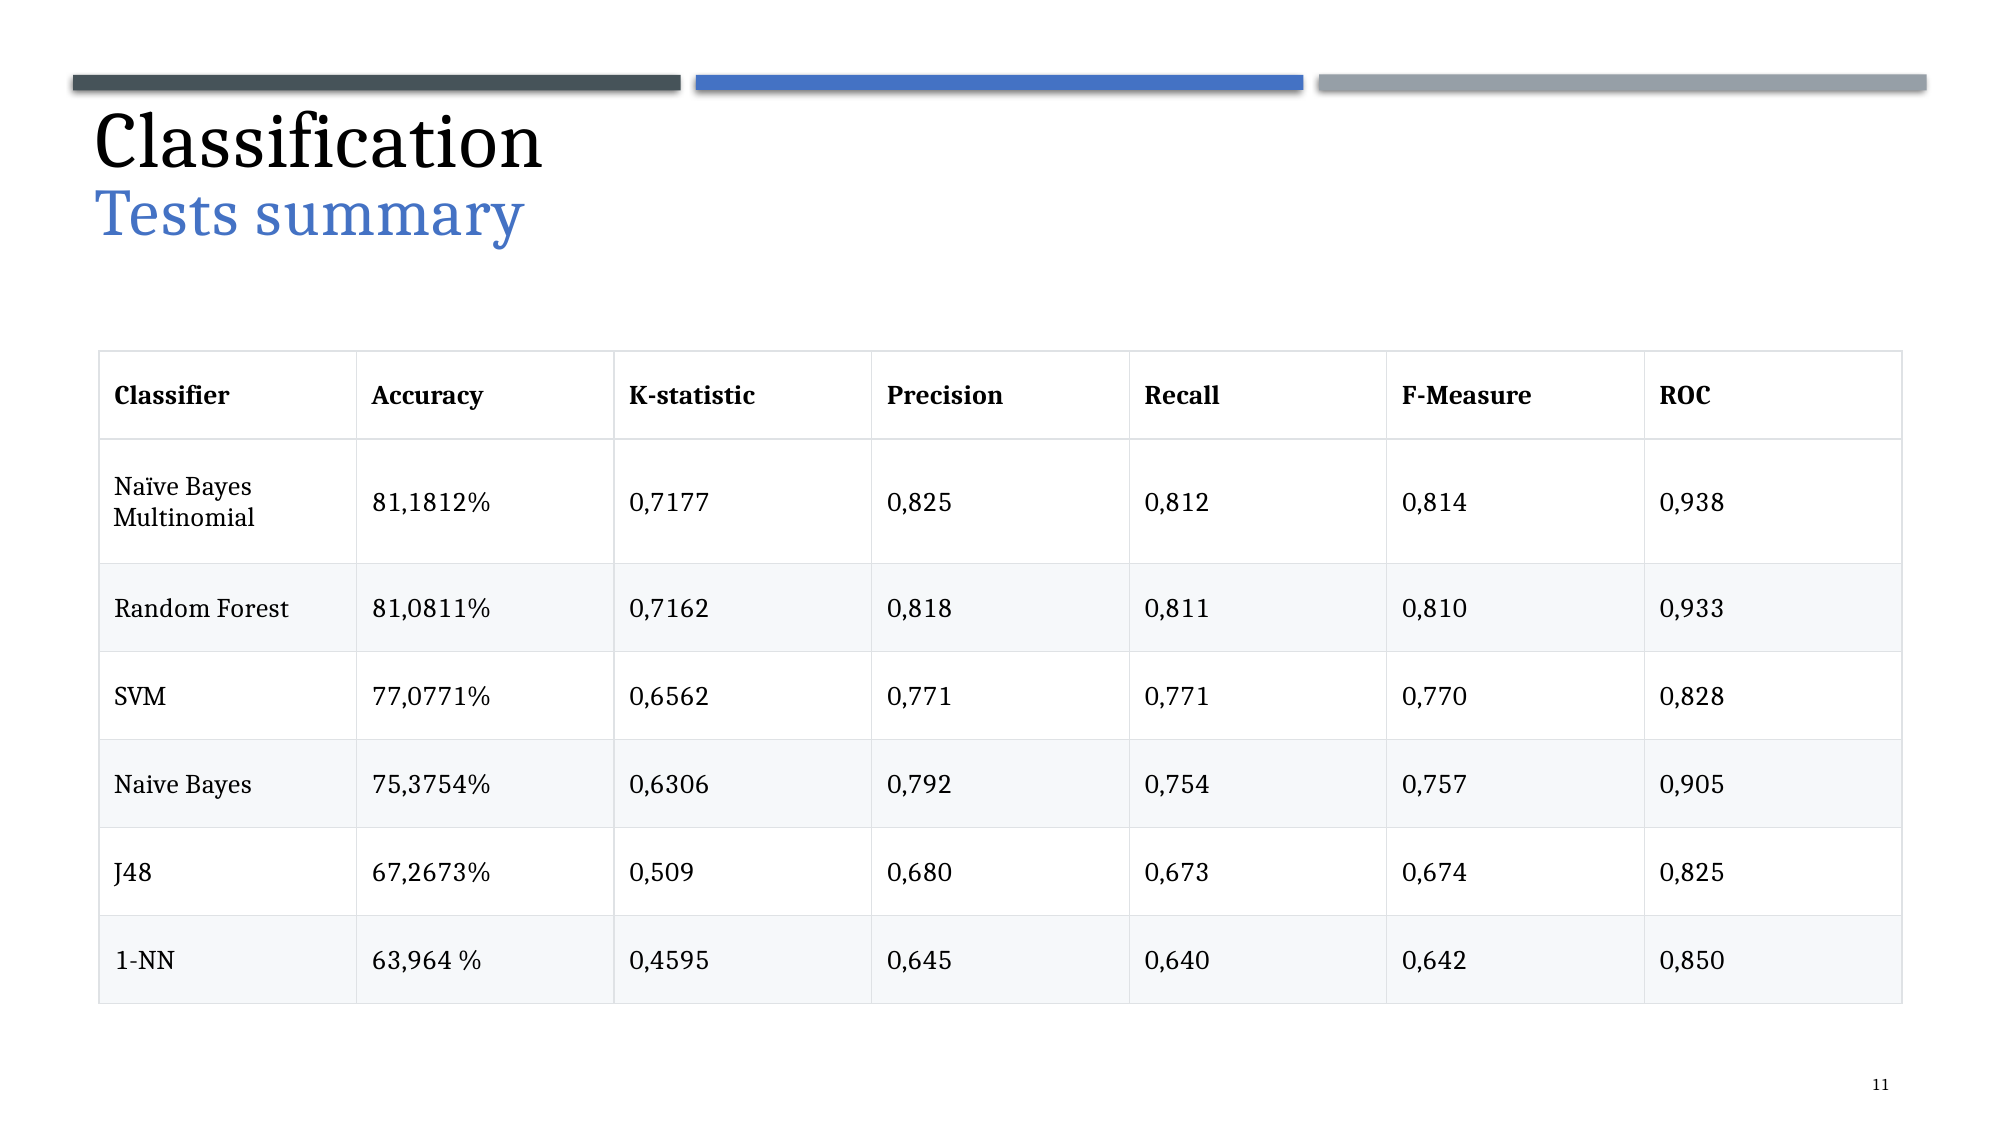

Classification
Tests summary
| Classifier | Accuracy | K-statistic | Precision | Recall | F-Measure | ROC |
| --- | --- | --- | --- | --- | --- | --- |
| Naïve Bayes Multinomial | 81,1812% | 0,7177 | 0,825 | 0,812 | 0,814 | 0,938 |
| Random Forest | 81,0811% | 0,7162 | 0,818 | 0,811 | 0,810 | 0,933 |
| SVM | 77,0771% | 0,6562 | 0,771 | 0,771 | 0,770 | 0,828 |
| Naive Bayes | 75,3754% | 0,6306 | 0,792 | 0,754 | 0,757 | 0,905 |
| J48 | 67,2673% | 0,509 | 0,680 | 0,673 | 0,674 | 0,825 |
| 1-NN | 63,964 % | 0,4595 | 0,645 | 0,640 | 0,642 | 0,850 |
11